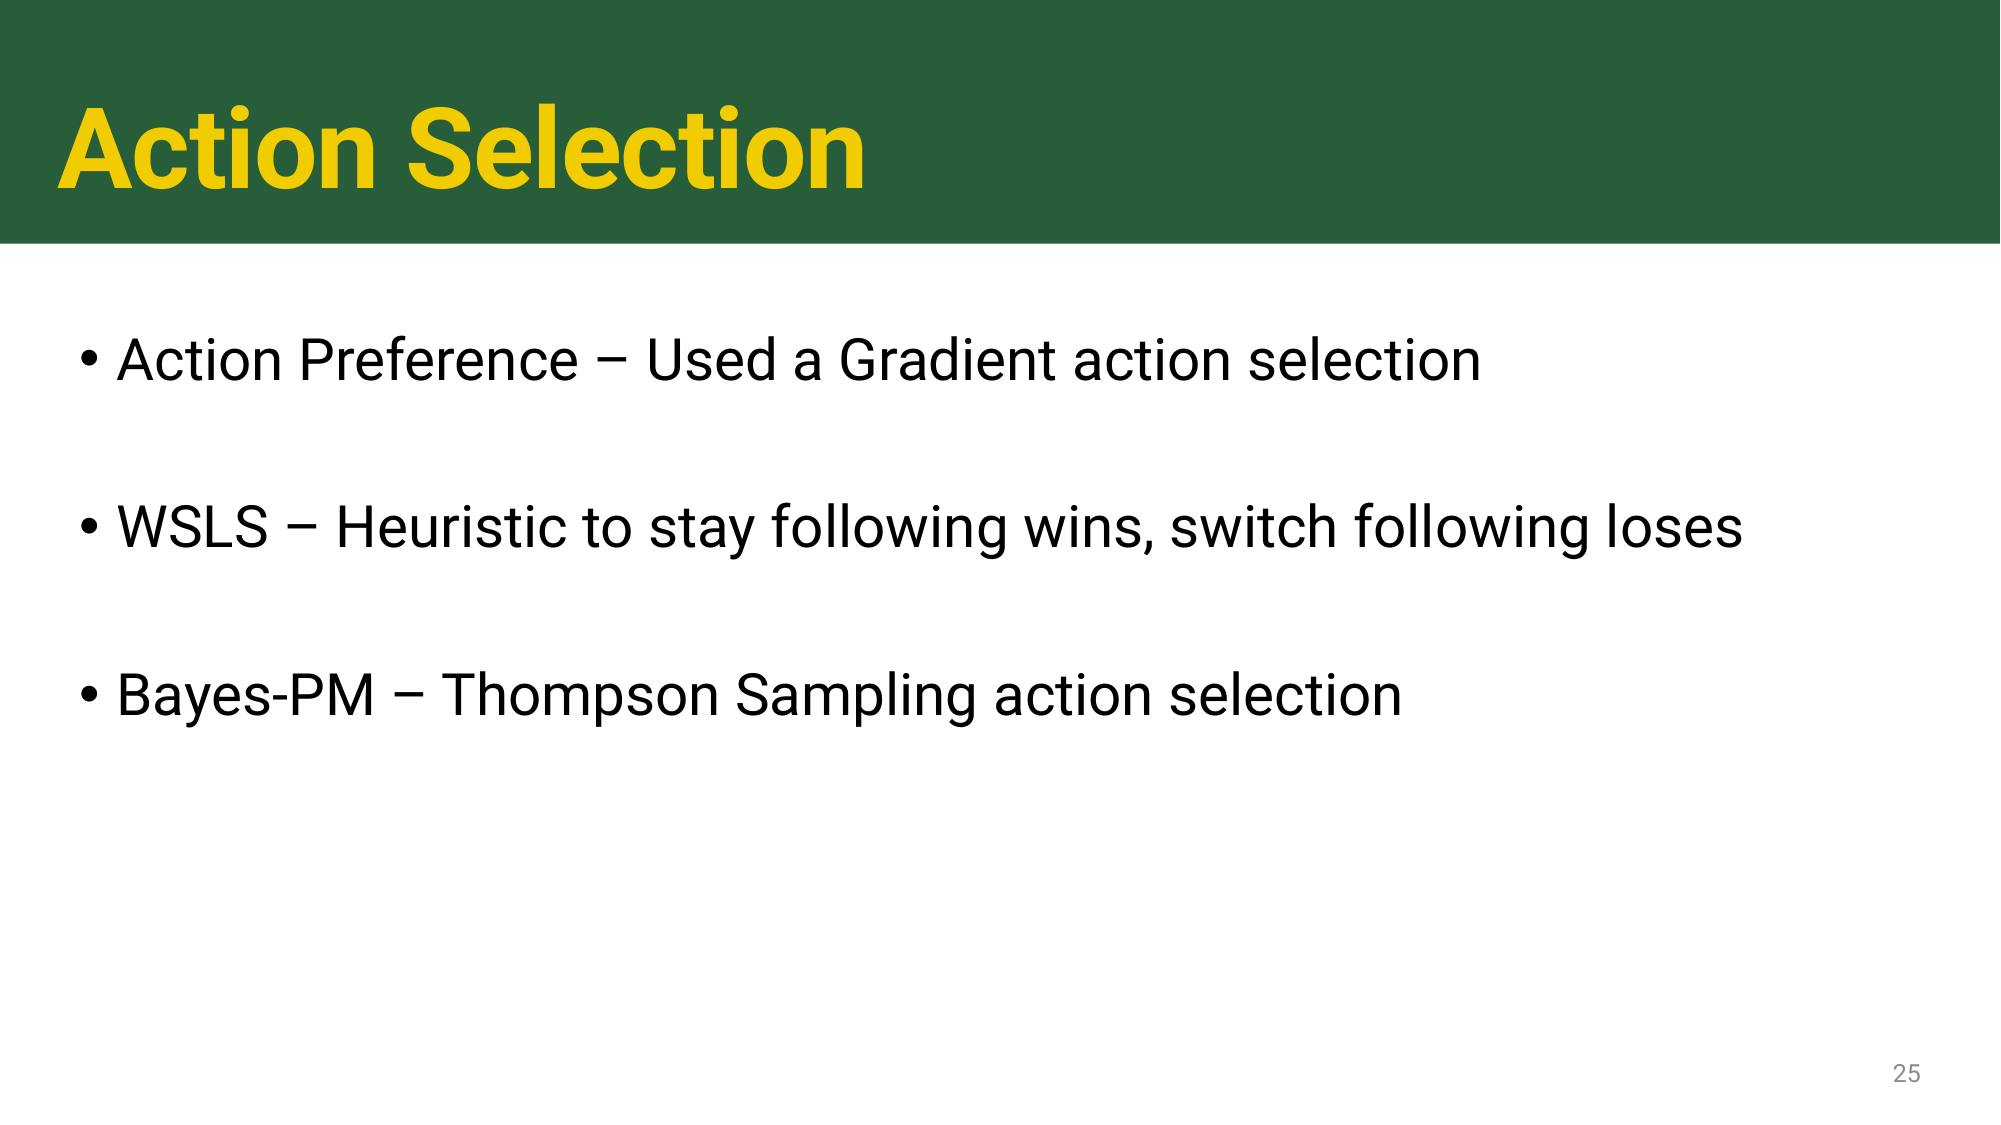

# Action Selection
Action Preference – Used a Gradient action selection

WSLS – Heuristic to stay following wins, switch following loses

Bayes-PM – Thompson Sampling action selection
25